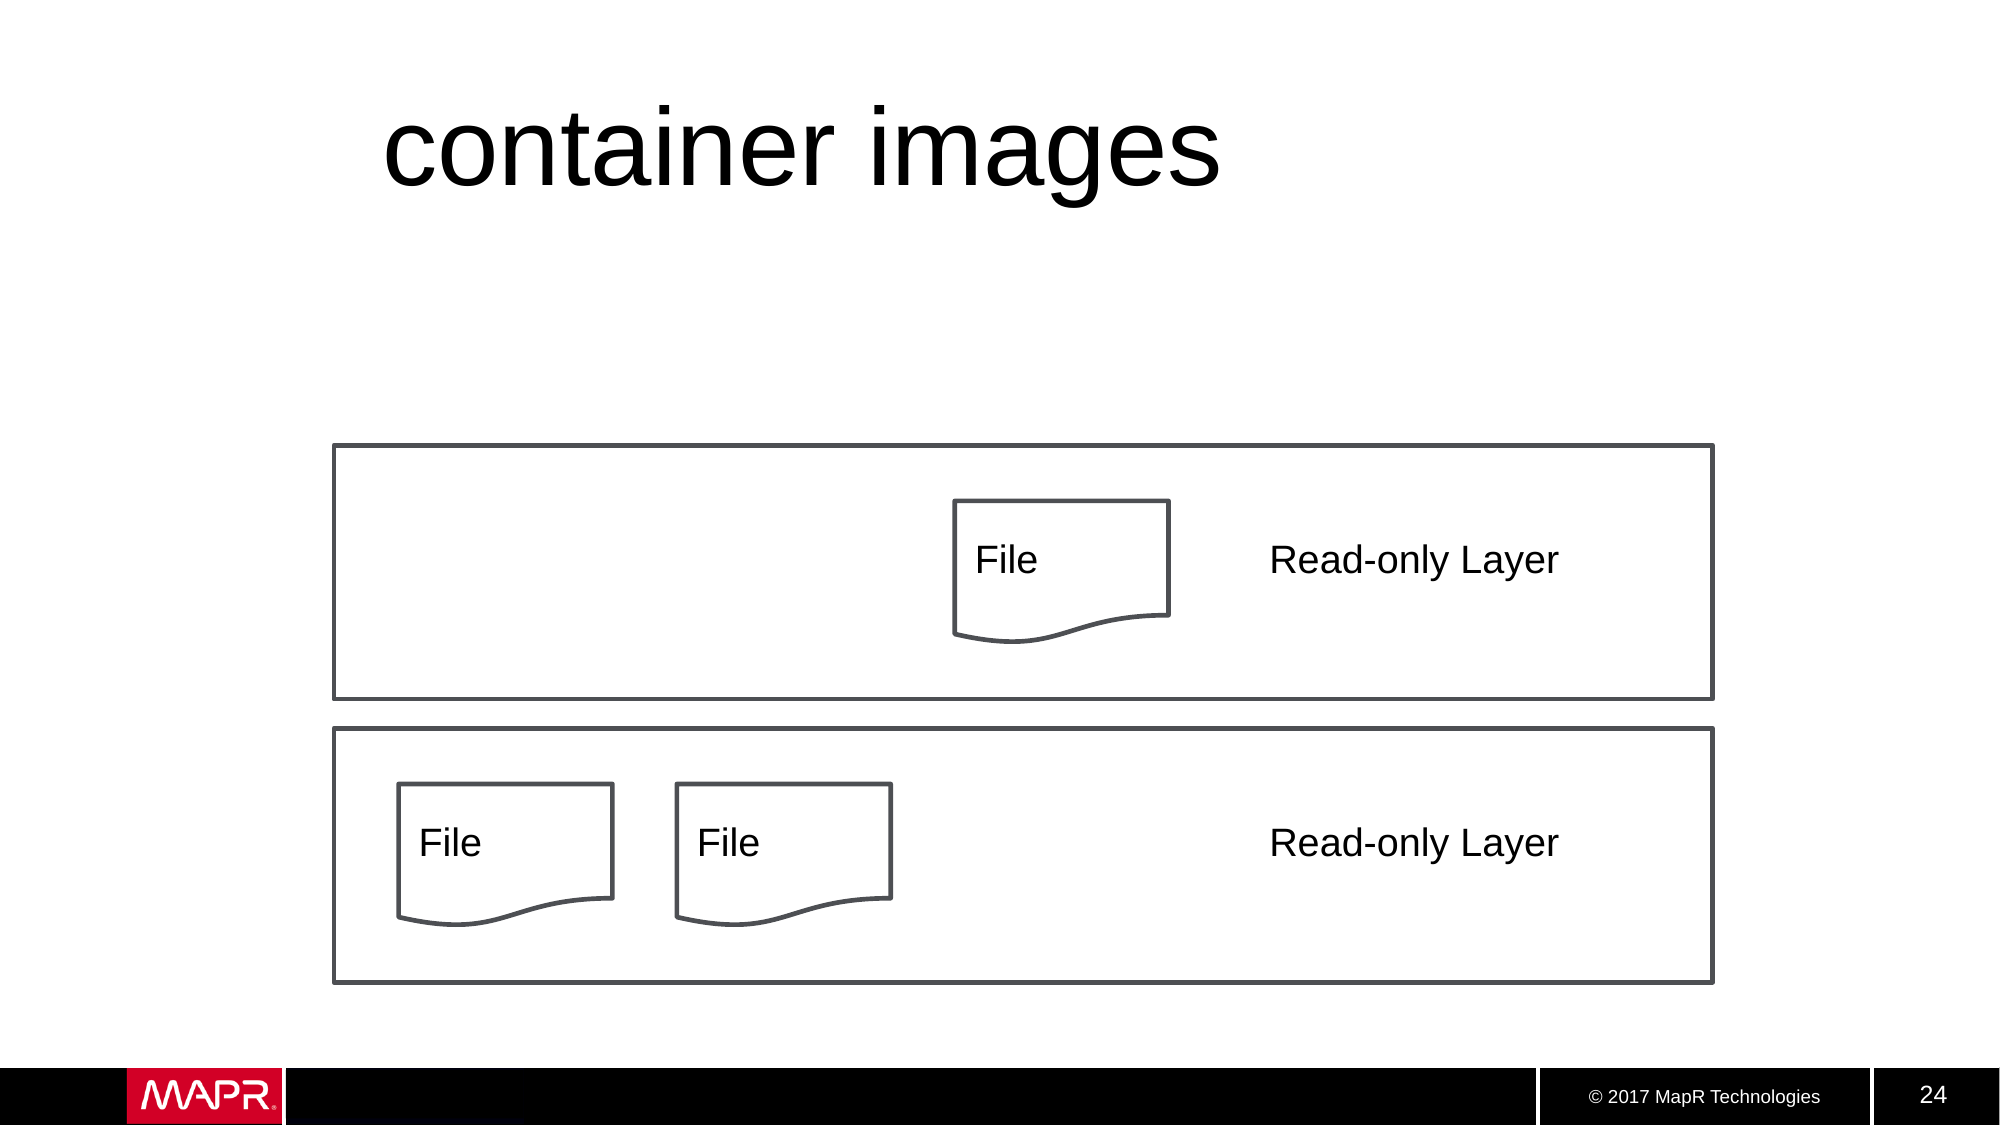

container images

File
Read-only Layer

File
File
Read-only Layer